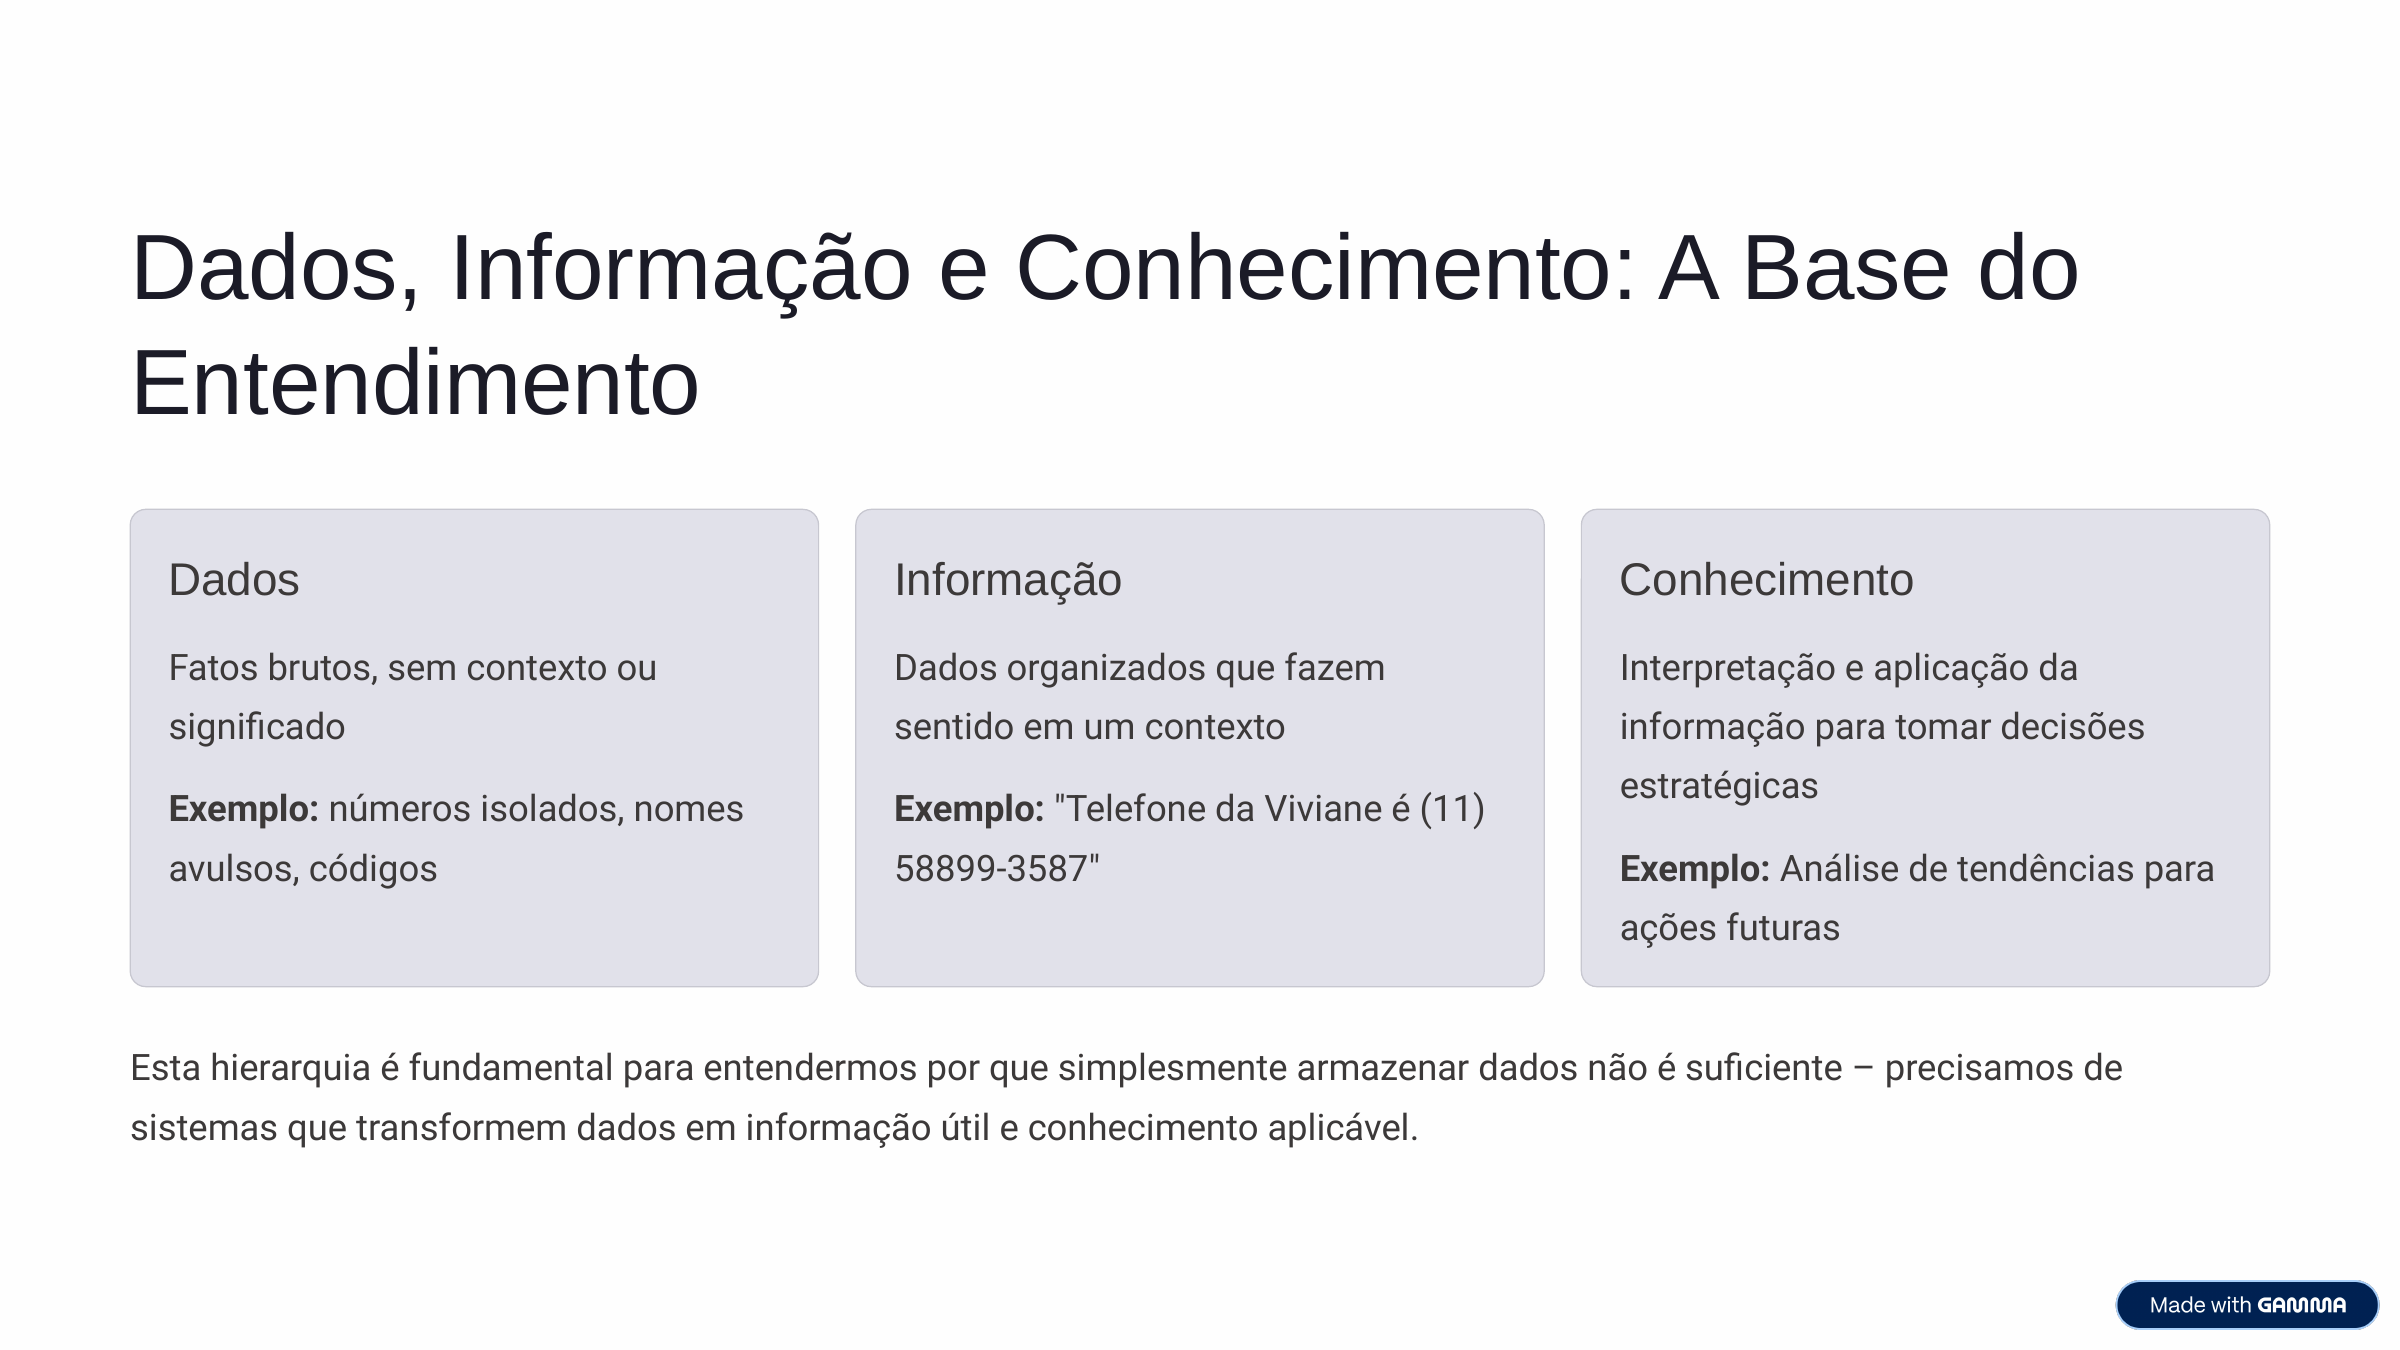

Dados, Informação e Conhecimento: A Base do Entendimento

Dados
Informação
Conhecimento
Fatos brutos, sem contexto ou significado
Dados organizados que fazem sentido em um contexto
Interpretação e aplicação da informação para tomar decisões estratégicas
Exemplo: números isolados, nomes avulsos, códigos
Exemplo: "Telefone da Viviane é (11) 58899-3587"
Exemplo: Análise de tendências para ações futuras
Esta hierarquia é fundamental para entendermos por que simplesmente armazenar dados não é suficiente – precisamos de sistemas que transformem dados em informação útil e conhecimento aplicável.